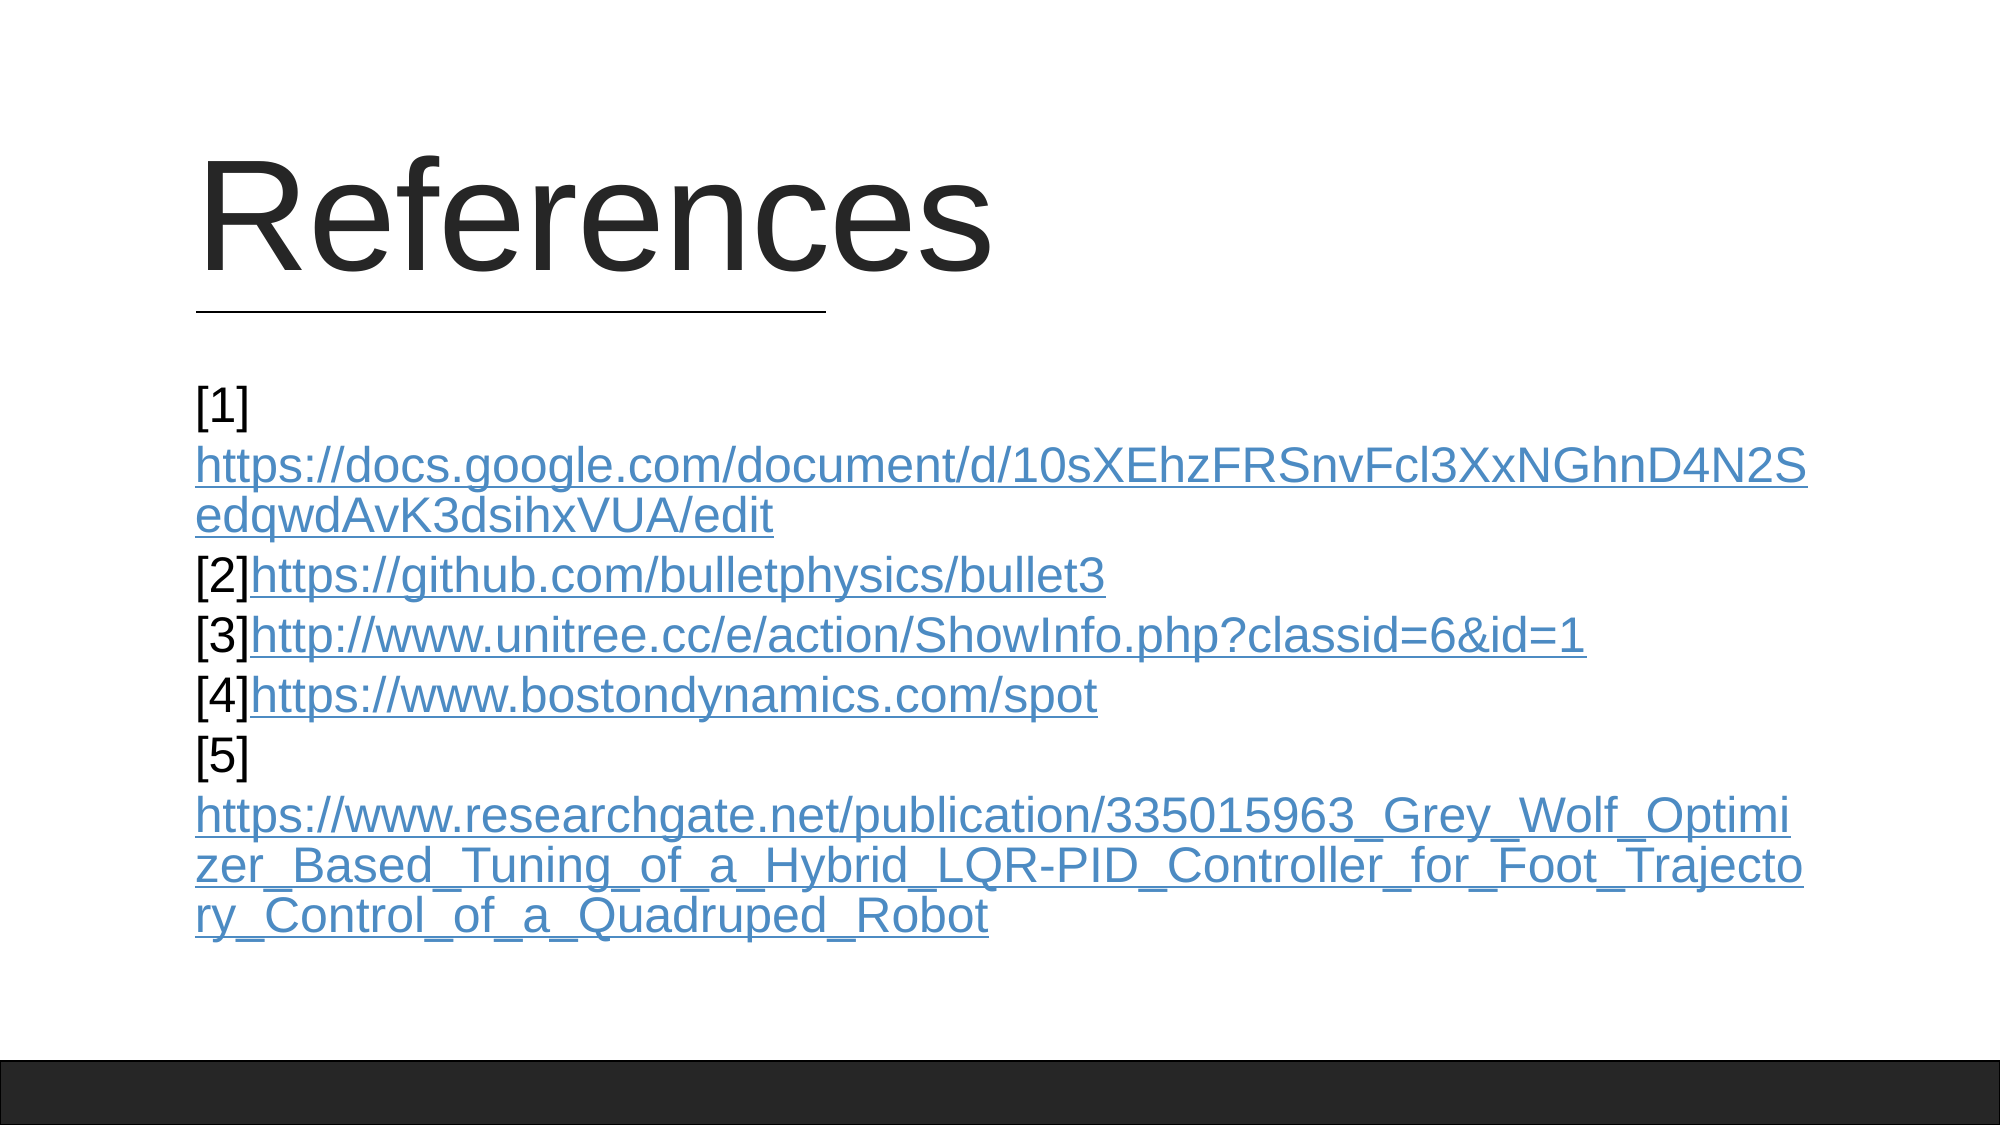

# References
[1]https://docs.google.com/document/d/10sXEhzFRSnvFcl3XxNGhnD4N2SedqwdAvK3dsihxVUA/edit
[2]https://github.com/bulletphysics/bullet3
[3]http://www.unitree.cc/e/action/ShowInfo.php?classid=6&id=1
[4]https://www.bostondynamics.com/spot
[5]https://www.researchgate.net/publication/335015963_Grey_Wolf_Optimizer_Based_Tuning_of_a_Hybrid_LQR-PID_Controller_for_Foot_Trajectory_Control_of_a_Quadruped_Robot